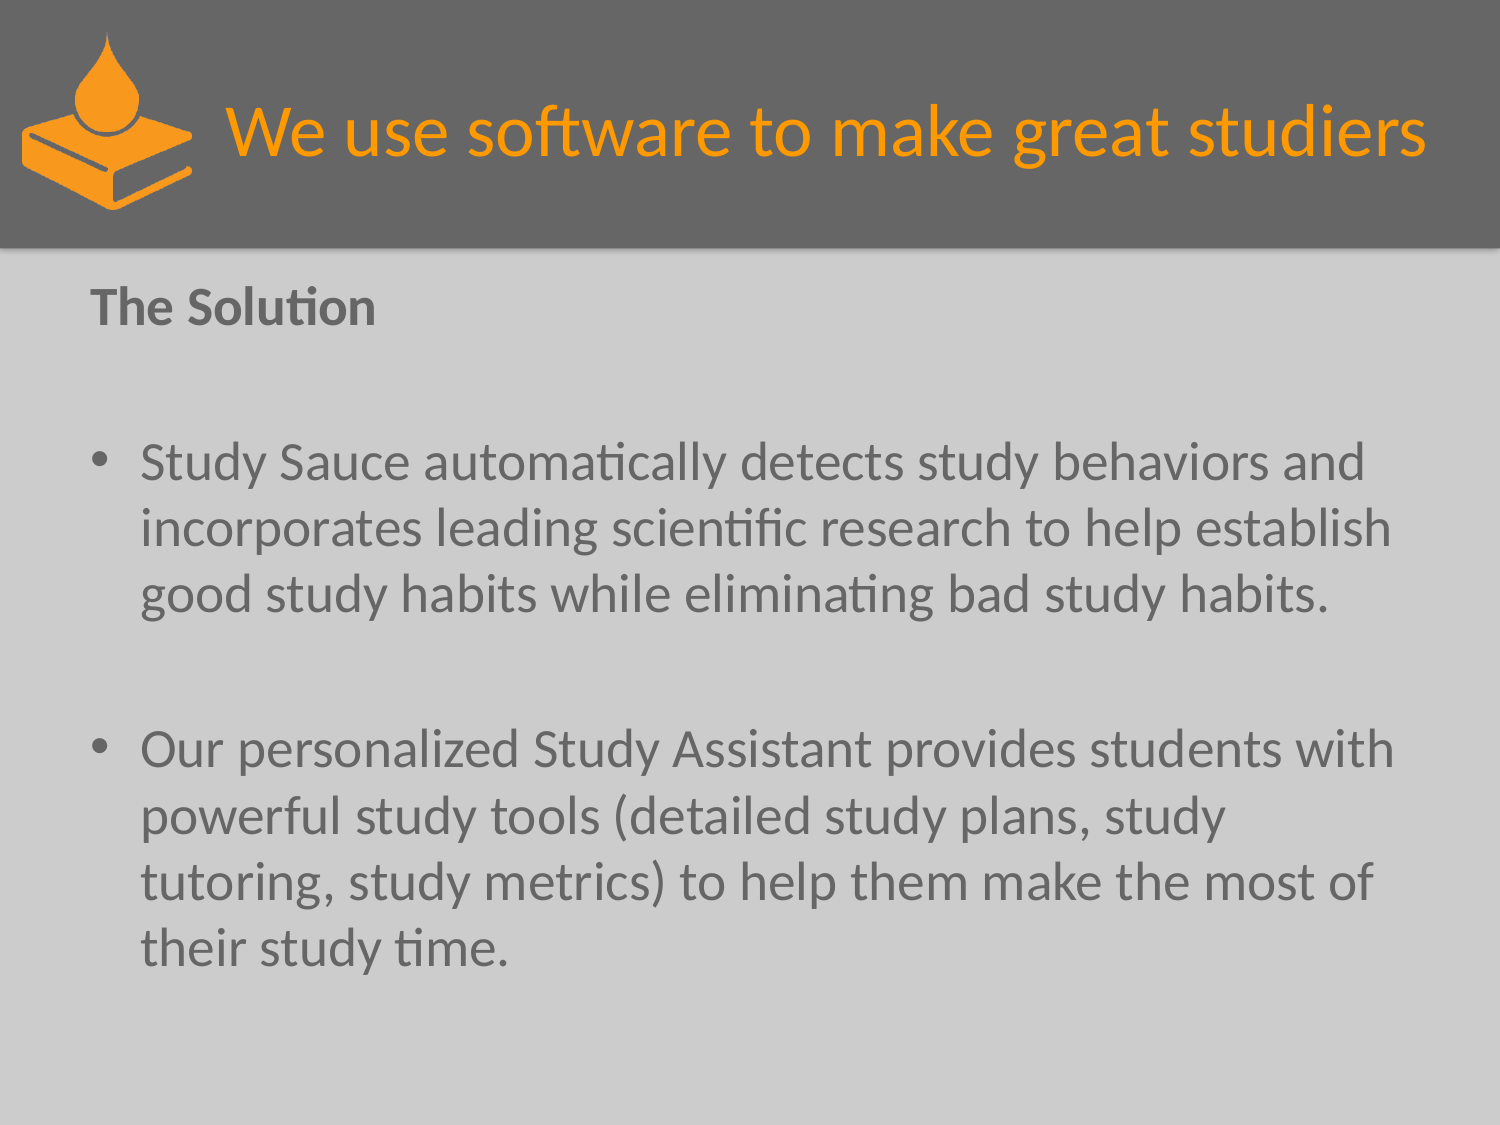

# We use software to make great studiers
The Solution

Study Sauce automatically detects study behaviors and incorporates leading scientific research to help establish good study habits while eliminating bad study habits.

Our personalized Study Assistant provides students with powerful study tools (detailed study plans, study tutoring, study metrics) to help them make the most of their study time.